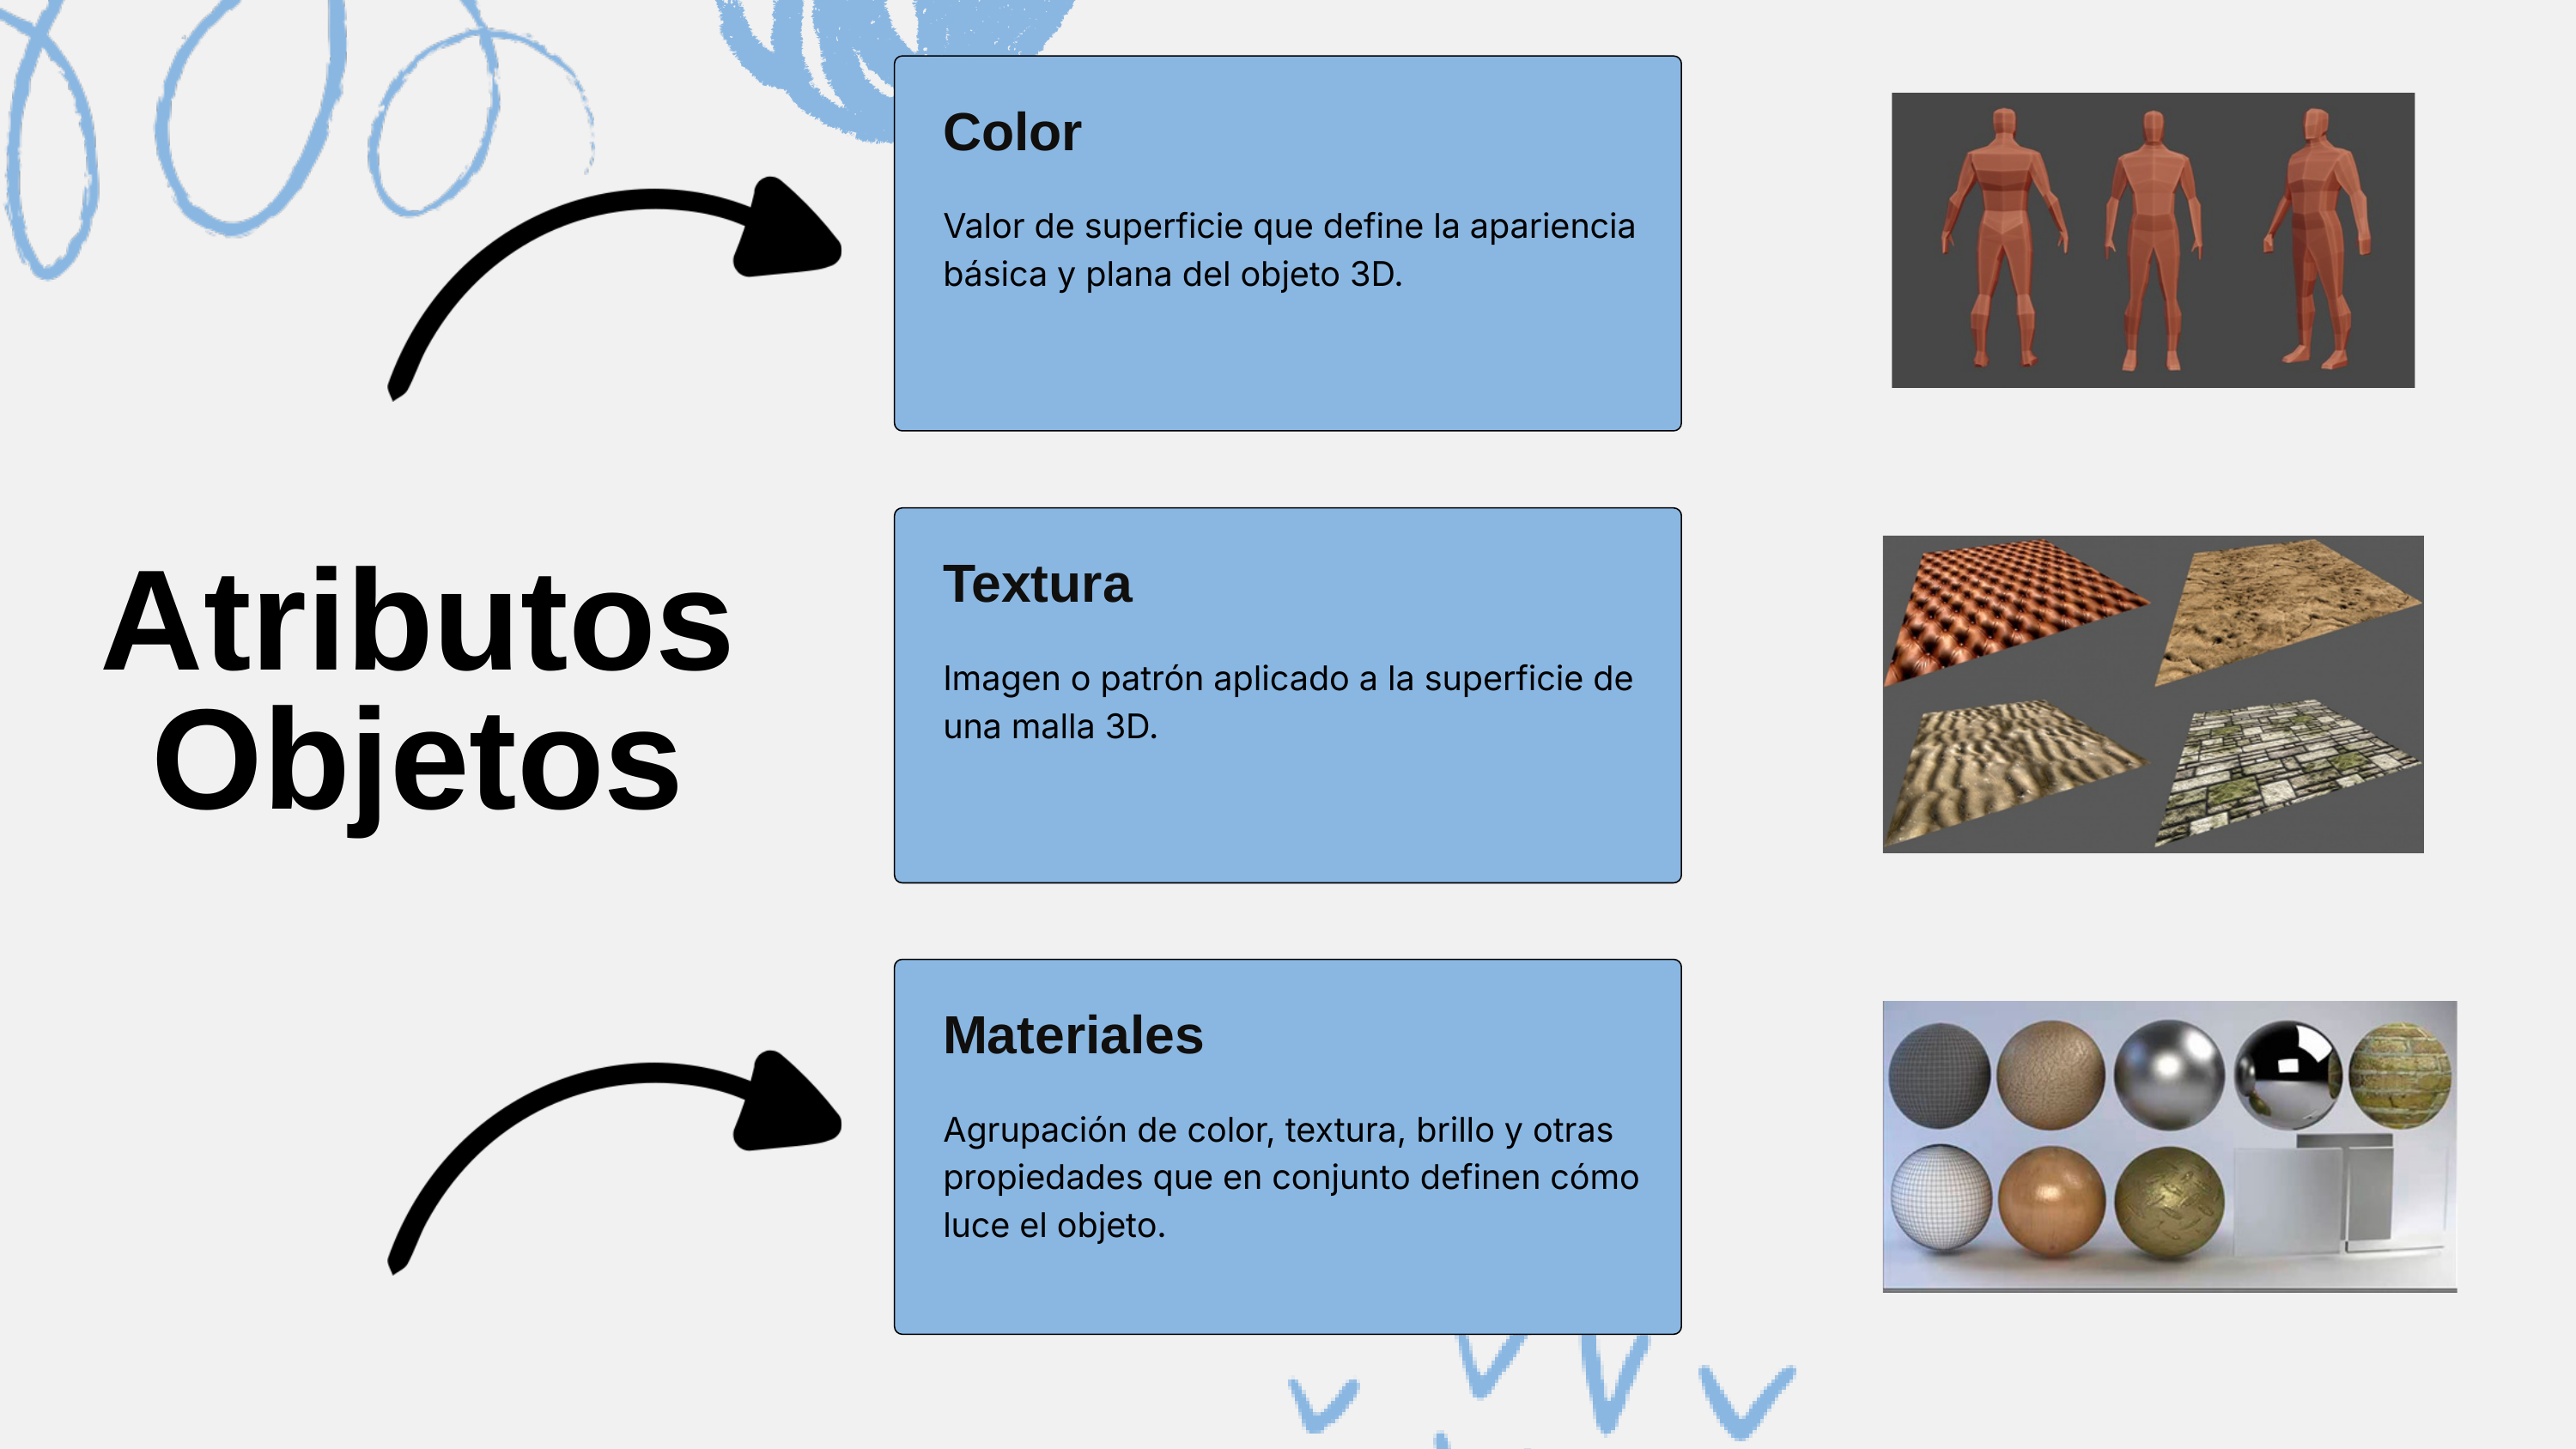

Color

Valor de superficie que define la apariencia básica y plana del objeto 3D.

Textura

Atributos
Objetos
Imagen o patrón aplicado a la superficie de una malla 3D.

Materiales

Agrupación de color, textura, brillo y otras propiedades que en conjunto definen cómo luce el objeto.